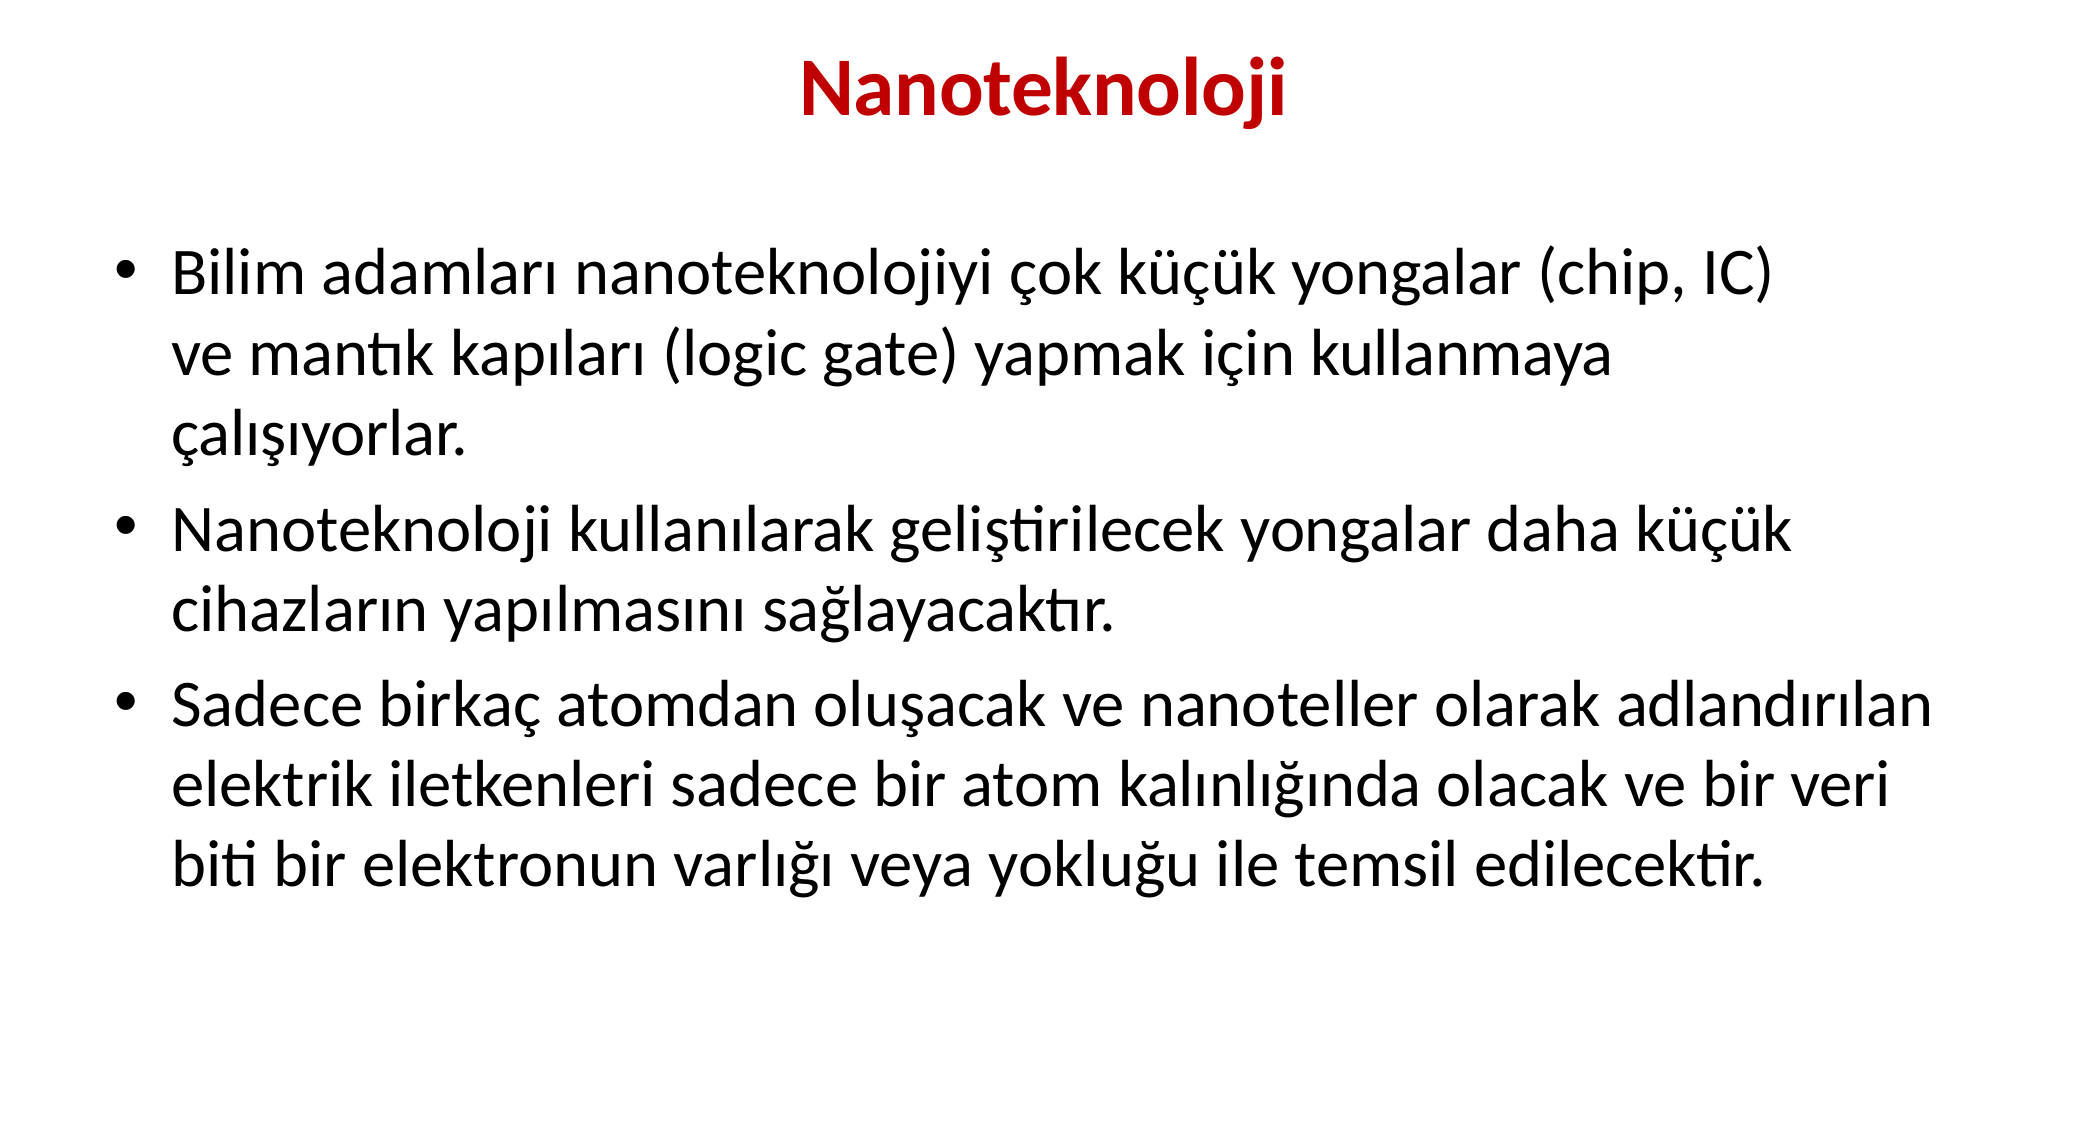

# Nanoteknoloji
Bilim adamları nanoteknolojiyi çok küçük yongalar (chip, IC) ve mantık kapıları (logic gate) yapmak için kullanmaya çalışıyorlar.
Nanoteknoloji kullanılarak geliştirilecek yongalar daha küçük cihazların yapılmasını sağlayacaktır.
Sadece birkaç atomdan oluşacak ve nanoteller olarak adlandırılan elektrik iletkenleri sadece bir atom kalınlığında olacak ve bir veri biti bir elektronun varlığı veya yokluğu ile temsil edilecektir.